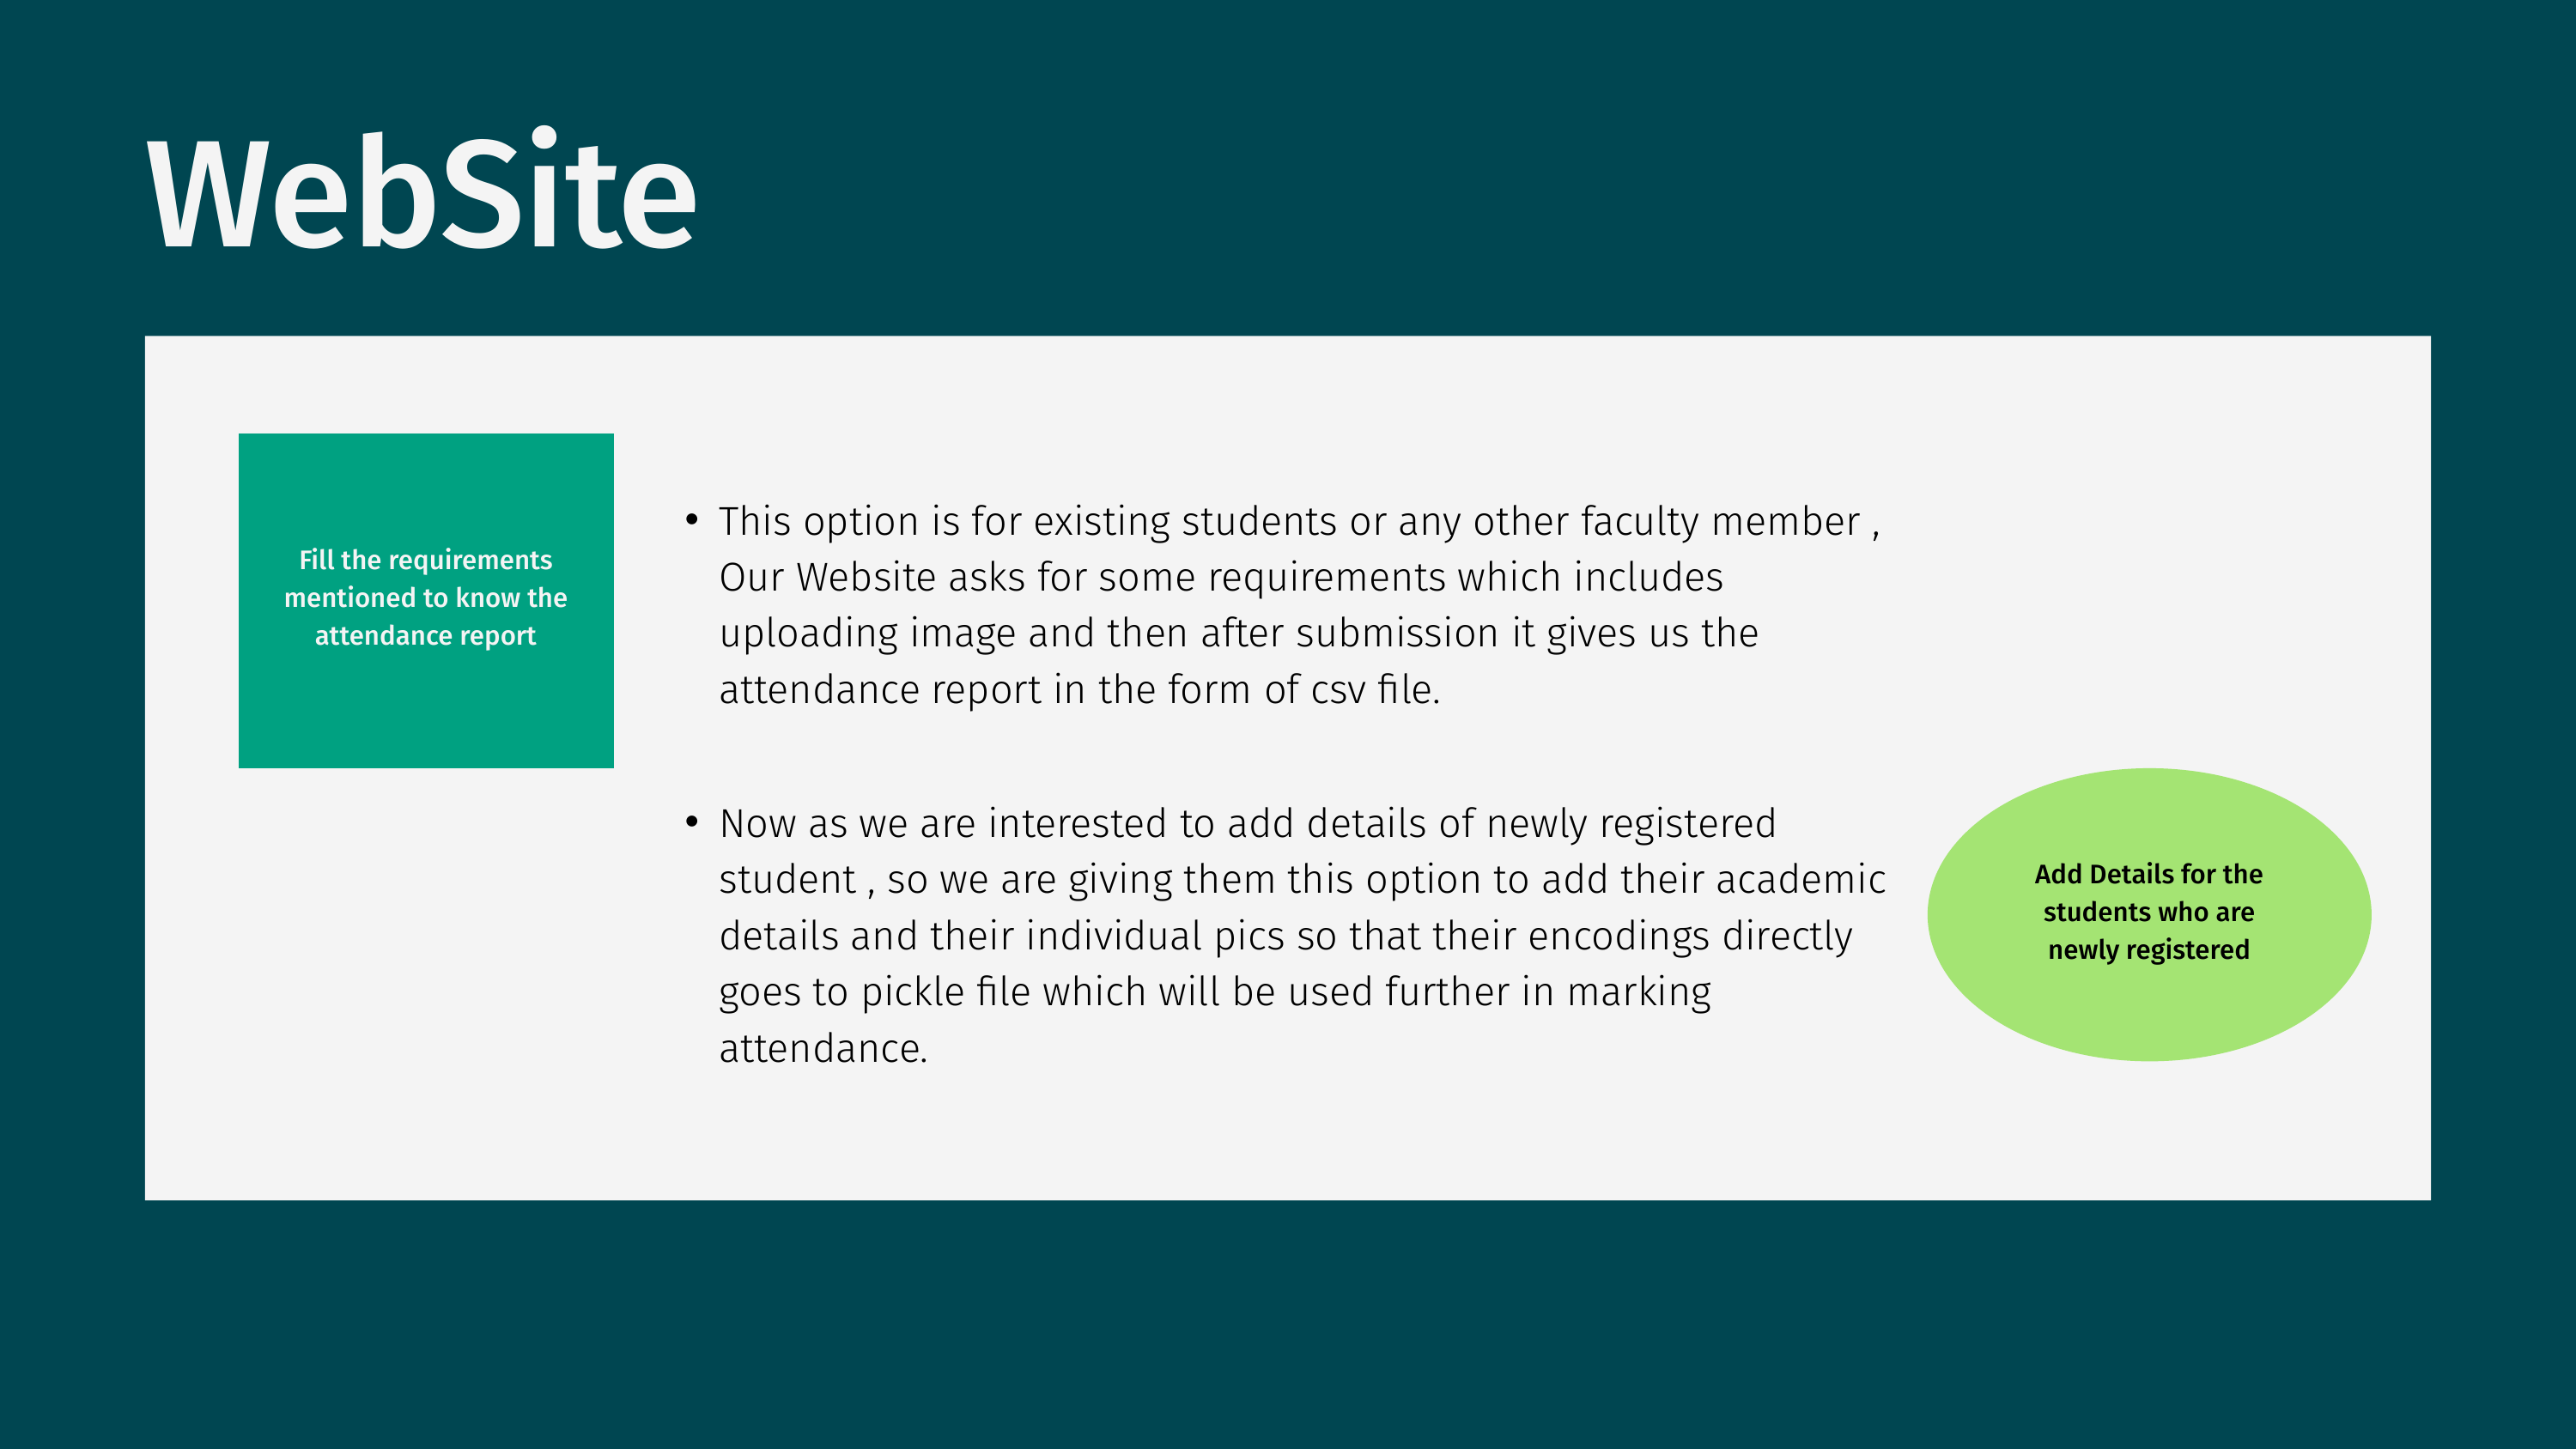

WebSite

Fill the requirements mentioned to know the attendance report
This option is for existing students or any other faculty member , Our Website asks for some requirements which includes uploading image and then after submission it gives us the attendance report in the form of csv file.

Add Details for the students who are newly registered
Now as we are interested to add details of newly registered student , so we are giving them this option to add their academic details and their individual pics so that their encodings directly goes to pickle file which will be used further in marking attendance.